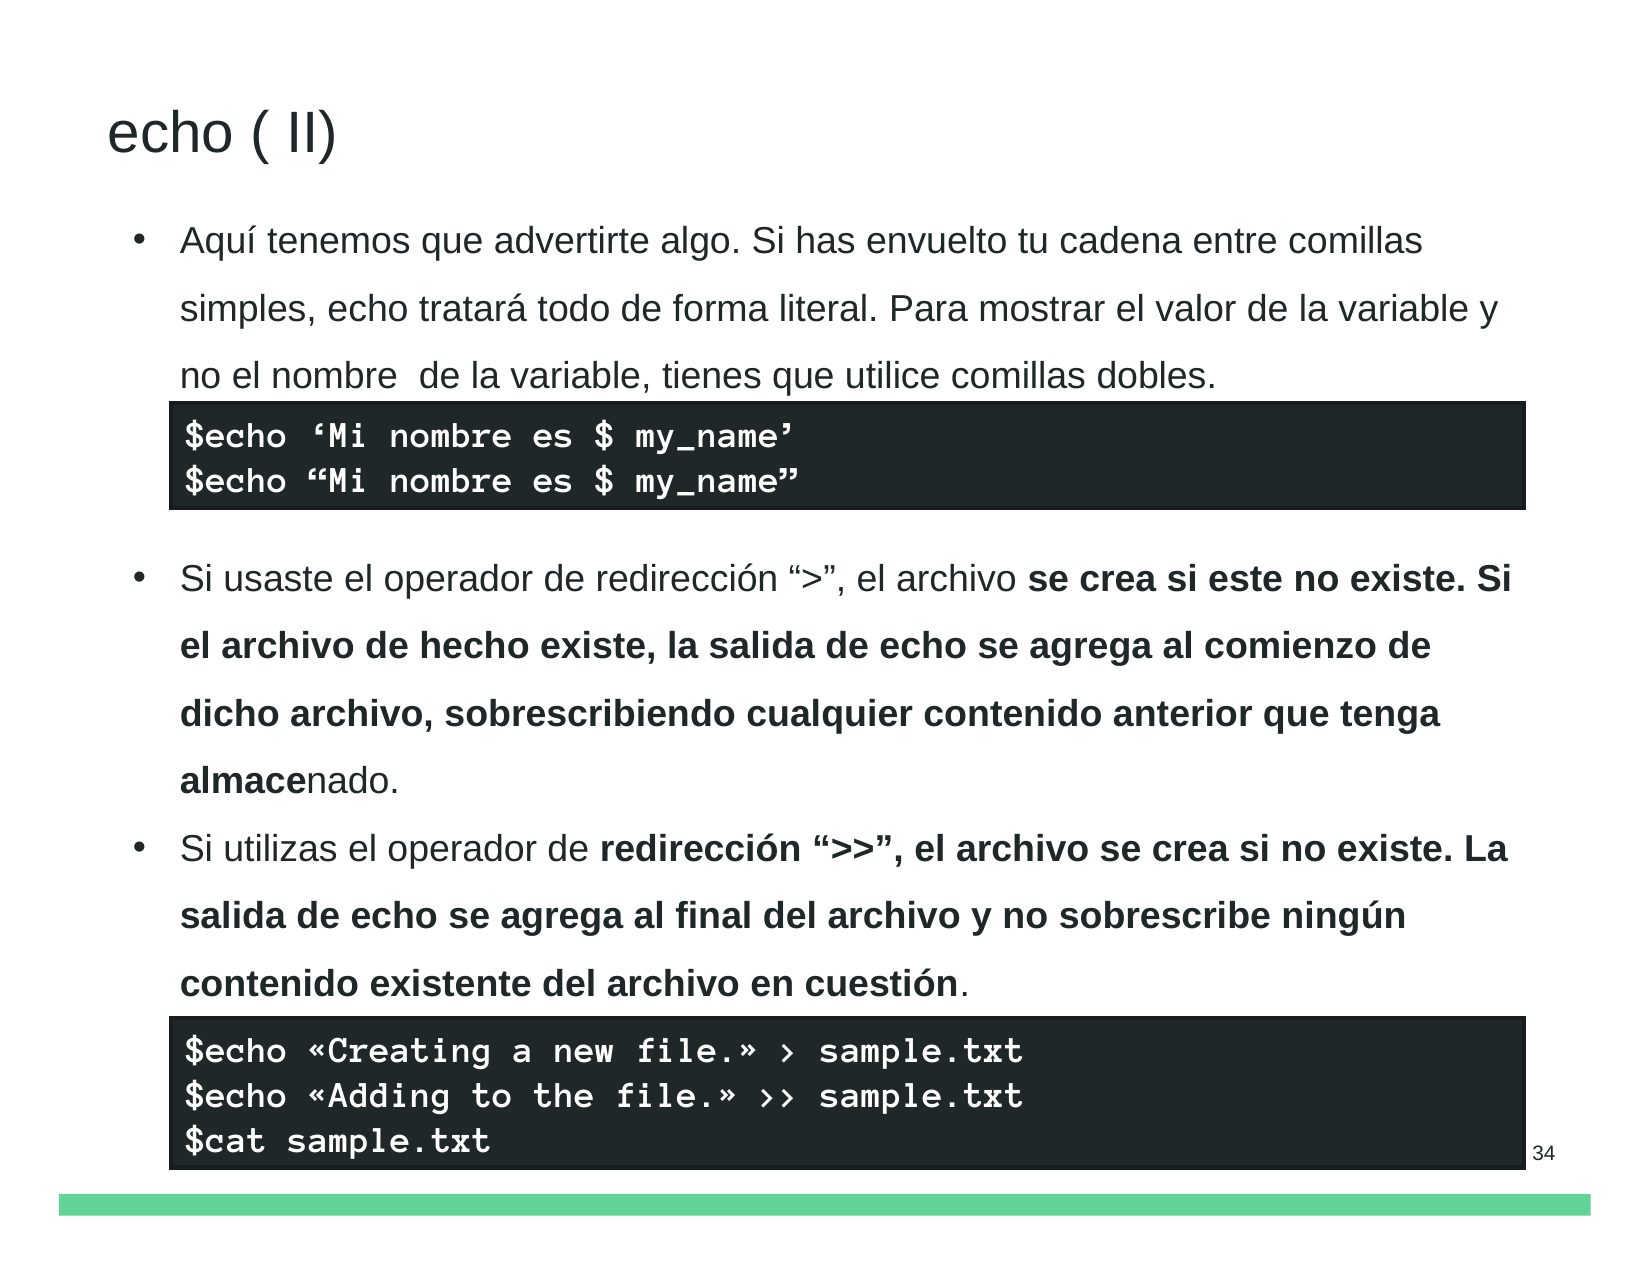

# echo ( II)
Aquí tenemos que advertirte algo. Si has envuelto tu cadena entre comillas simples, echo tratará todo de forma literal. Para mostrar el valor de la variable y no el nombre  de la variable, tienes que utilice comillas dobles.

Si usaste el operador de redirección “>”, el archivo se crea si este no existe. Si el archivo de hecho existe, la salida de echo se agrega al comienzo de dicho archivo, sobrescribiendo cualquier contenido anterior que tenga almacenado.
Si utilizas el operador de redirección “>>”, el archivo se crea si no existe. La salida de echo se agrega al final del archivo y no sobrescribe ningún contenido existente del archivo en cuestión.

$echo ‘Mi nombre es $ my_name’
$echo “Mi nombre es $ my_name”
$echo «Creating a new file.» > sample.txt
$echo «Adding to the file.» >> sample.txt
$cat sample.txt
34